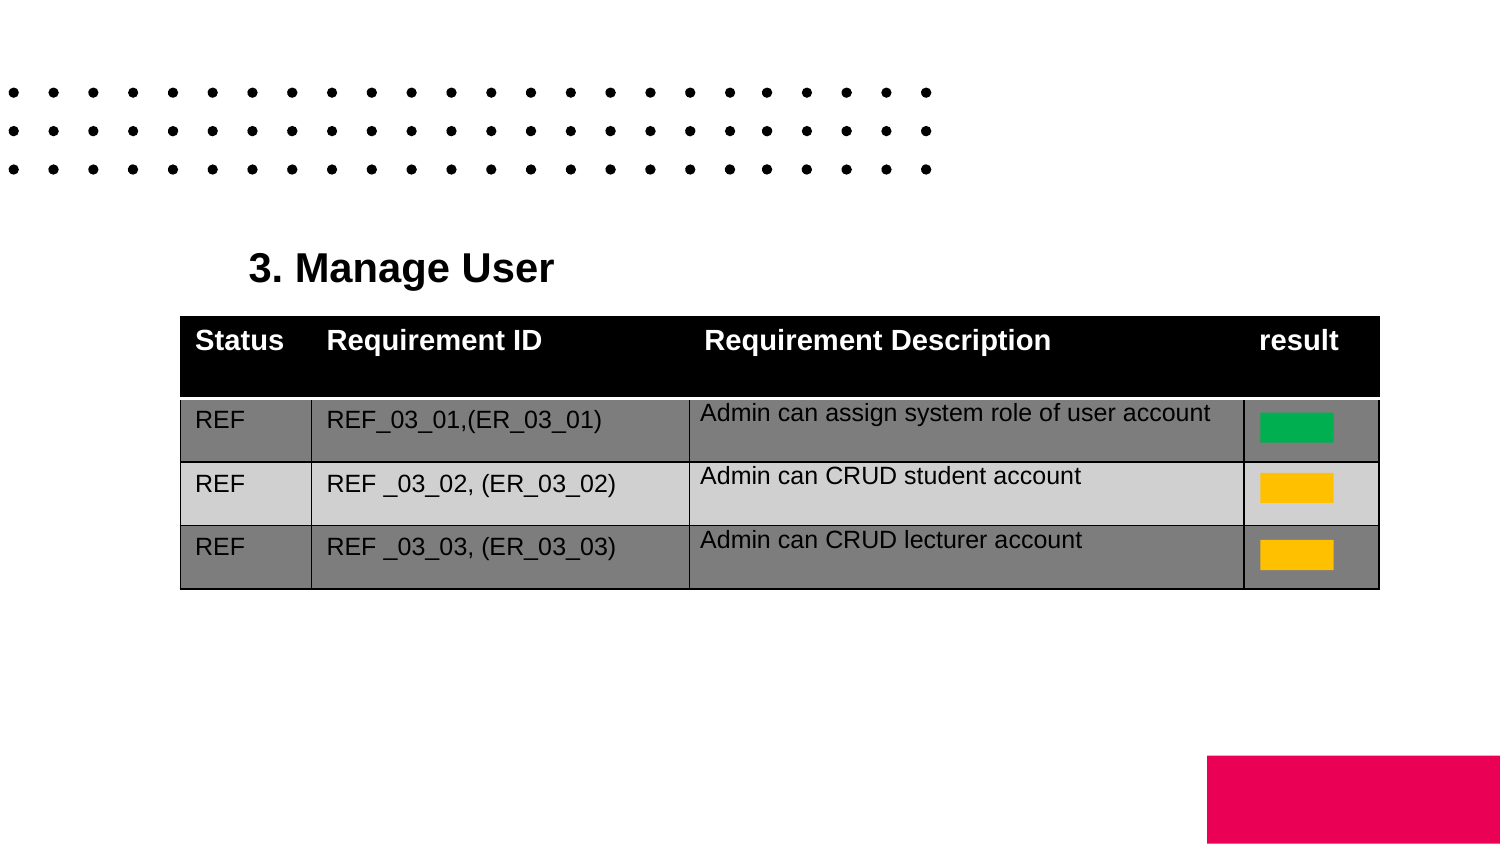

# 3. Manage User
| Status | Requirement ID | Requirement Description | result |
| --- | --- | --- | --- |
| REF | REF\_03\_01,(ER\_03\_01) | Admin can assign system role of user account |  |
| REF | REF \_03\_02, (ER\_03\_02) | Admin can CRUD student account |  |
| REF | REF \_03\_03, (ER\_03\_03) | Admin can CRUD lecturer account |  |